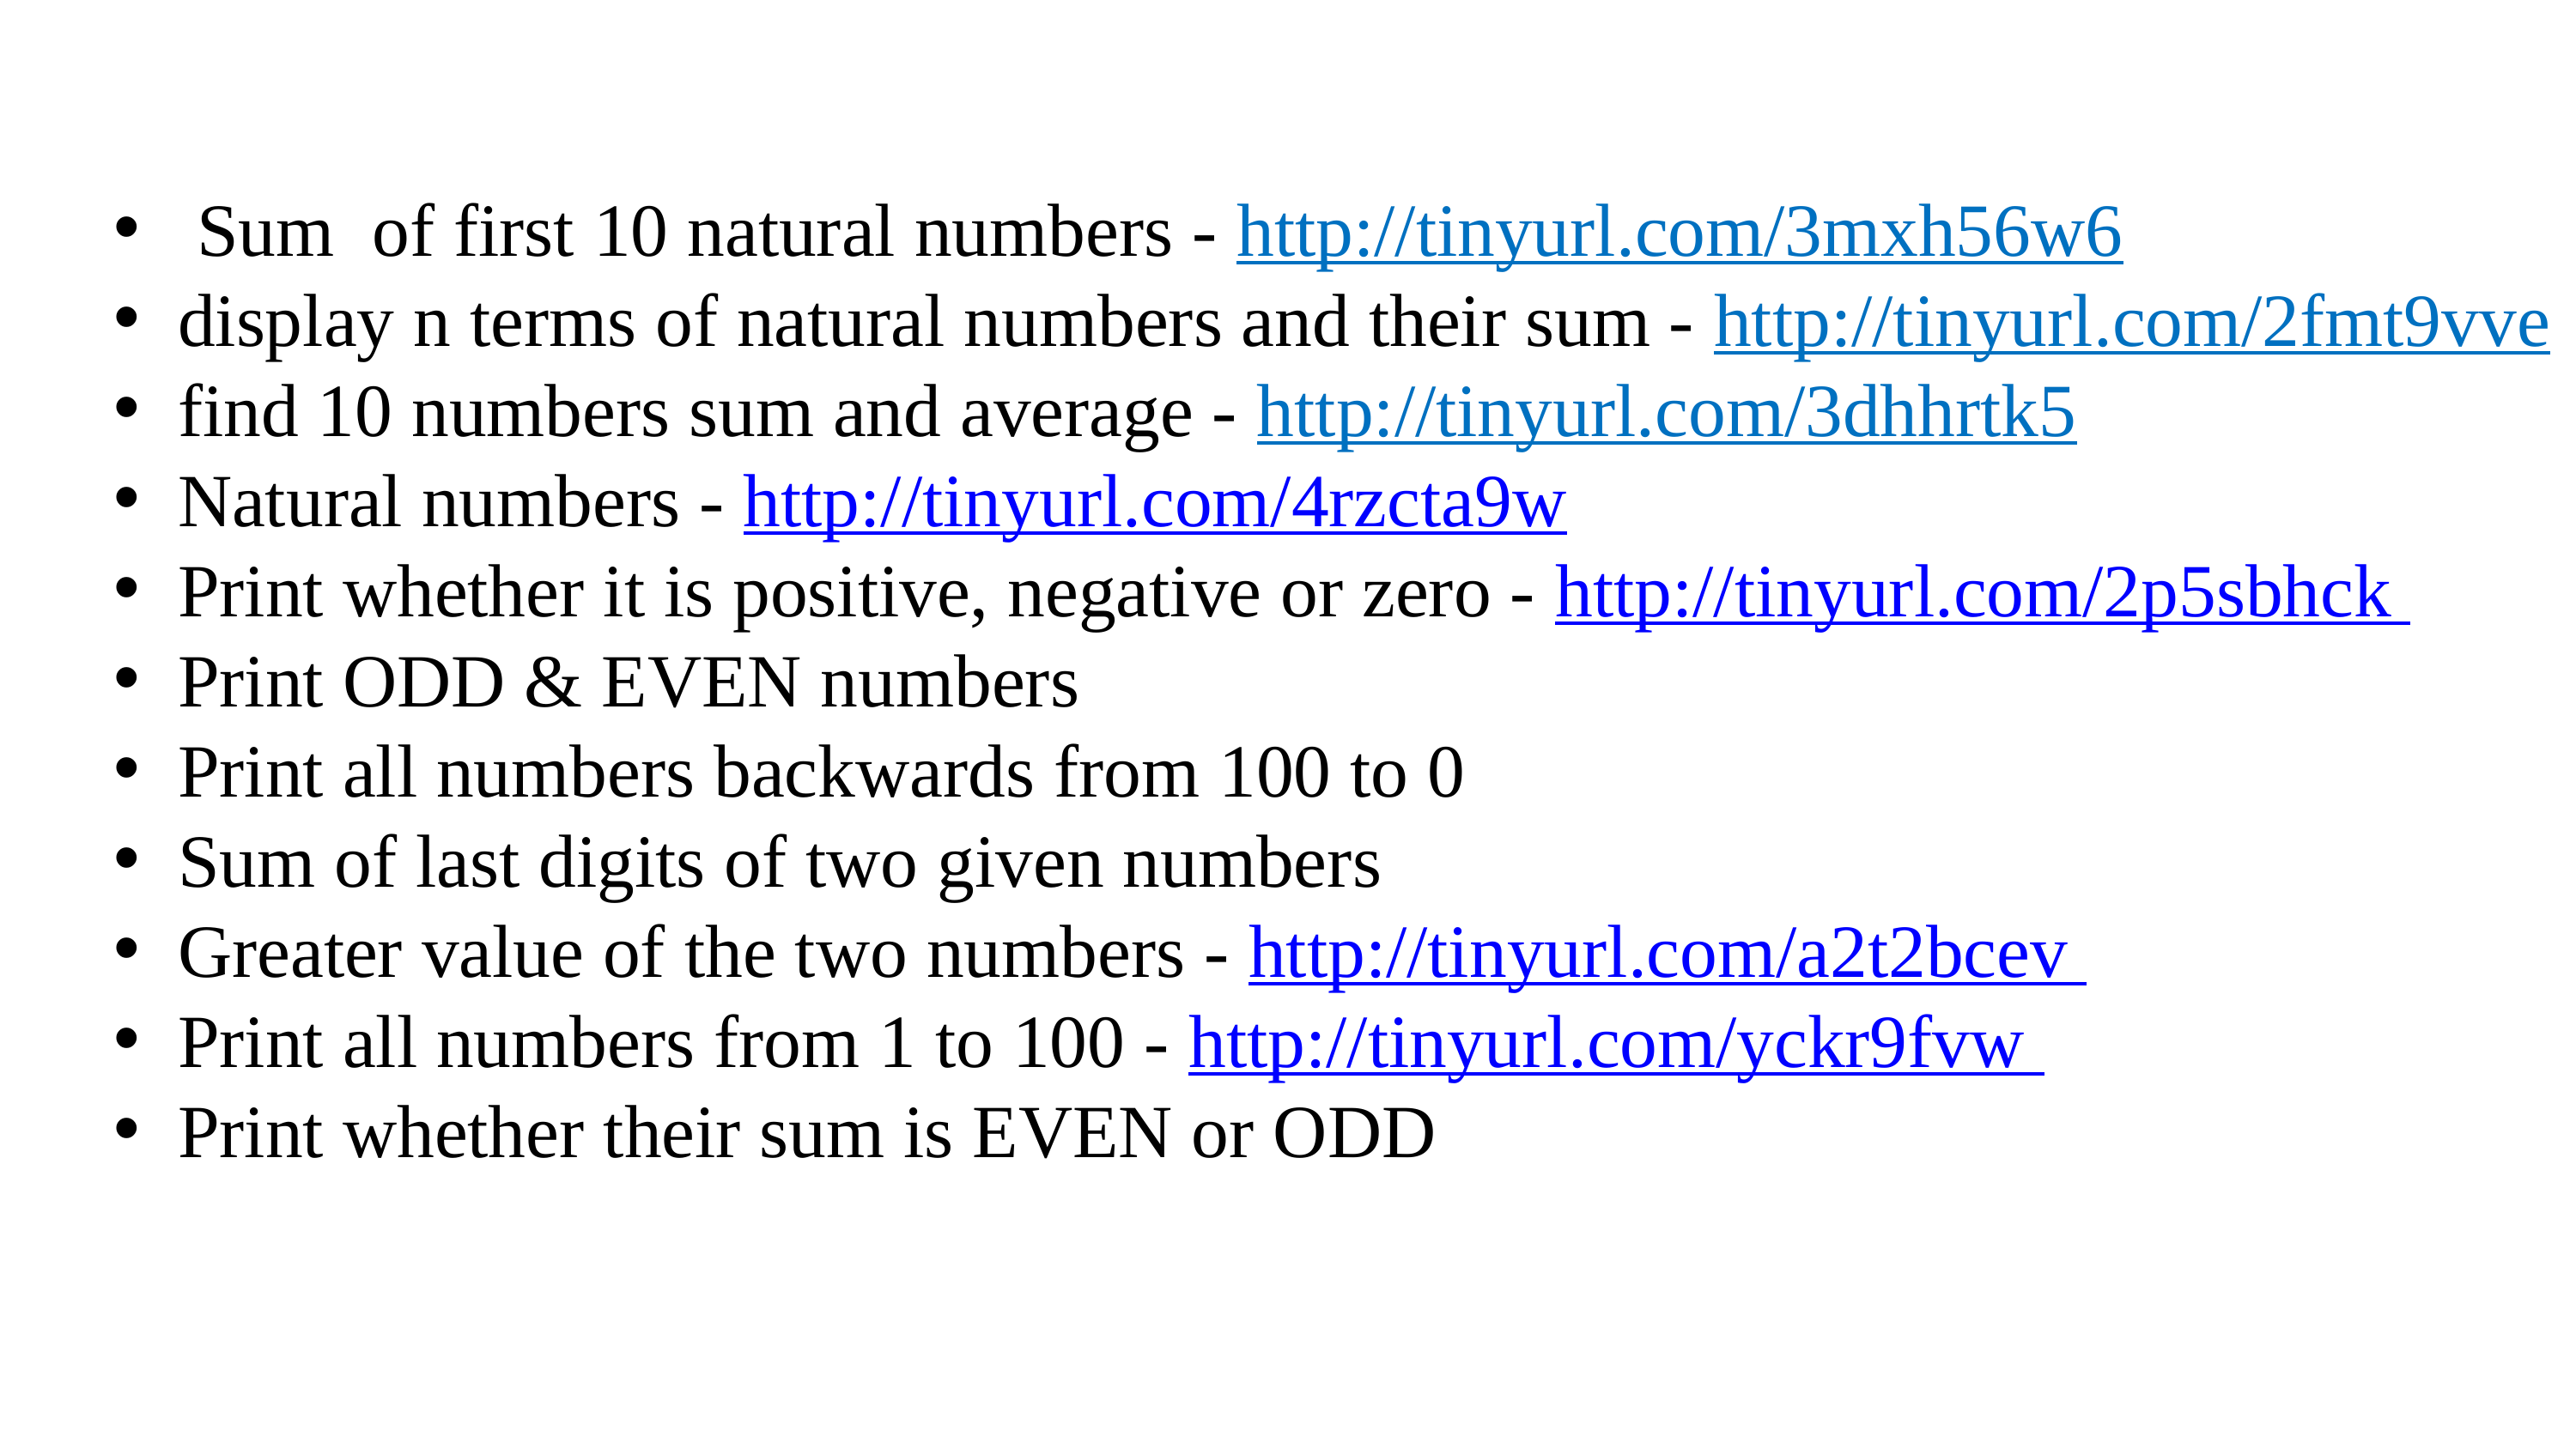

Sum  of first 10 natural numbers - http://tinyurl.com/3mxh56w6
display n terms of natural numbers and their sum - http://tinyurl.com/2fmt9vve
find 10 numbers sum and average - http://tinyurl.com/3dhhrtk5
Natural numbers - http://tinyurl.com/4rzcta9w
Print whether it is positive, negative or zero - http://tinyurl.com/2p5sbhck
Print ODD & EVEN numbers
Print all numbers backwards from 100 to 0
Sum of last digits of two given numbers
Greater value of the two numbers - http://tinyurl.com/a2t2bcev
Print all numbers from 1 to 100 - http://tinyurl.com/yckr9fvw
Print whether their sum is EVEN or ODD